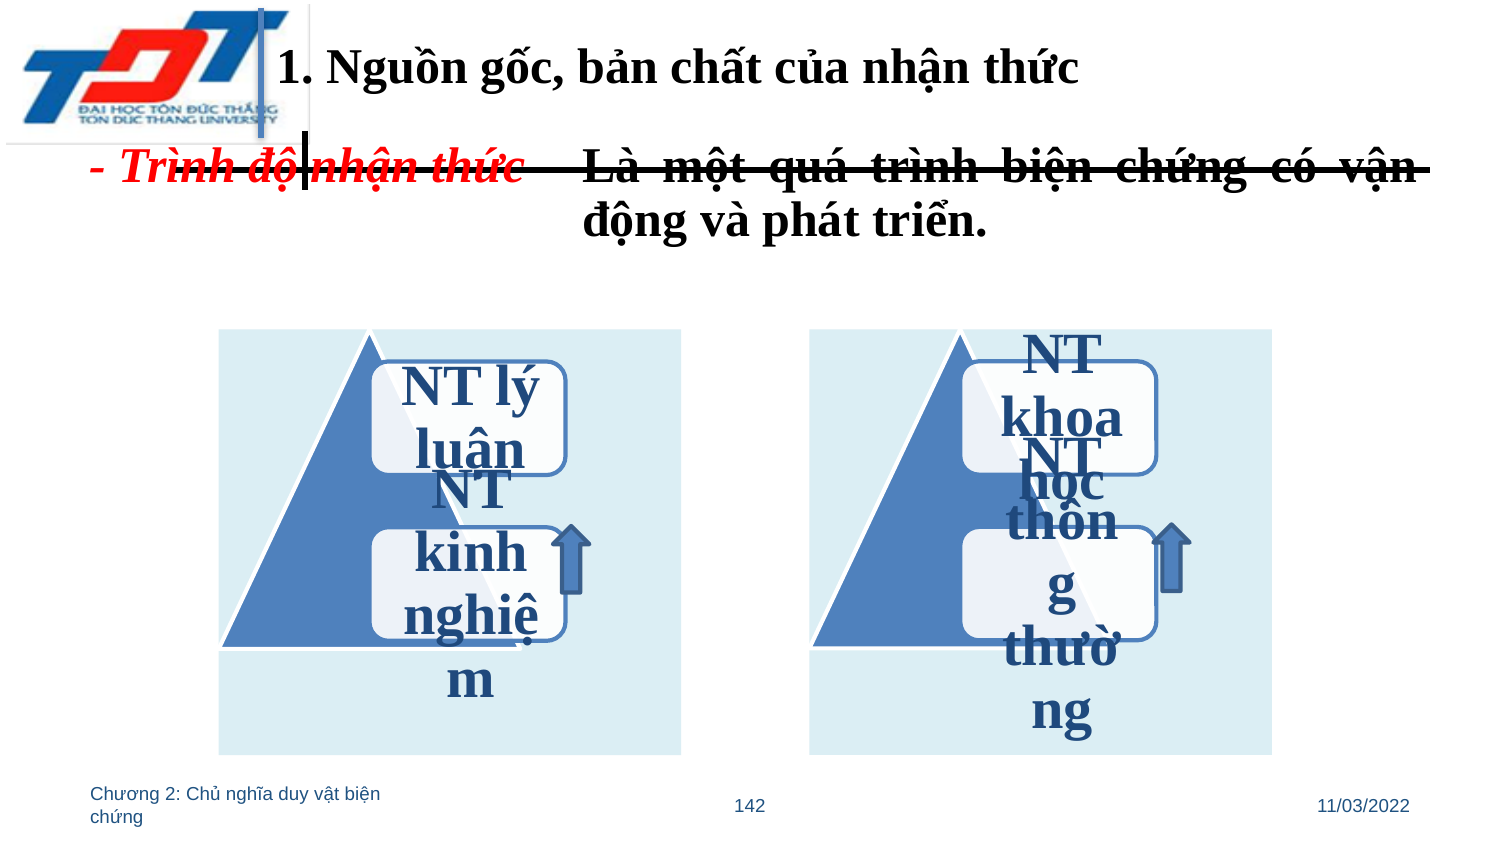

1. Nguồn gốc, bản chất của nhận thức
Là một quá trình biện chứng có vận động và phát triển.
- Trình độ nhận thức
NT khoa học
NT thông thường

NT lý luận
NT kinh nghiệm

Chương 2: Chủ nghĩa duy vật biện chứng
142
11/03/2022